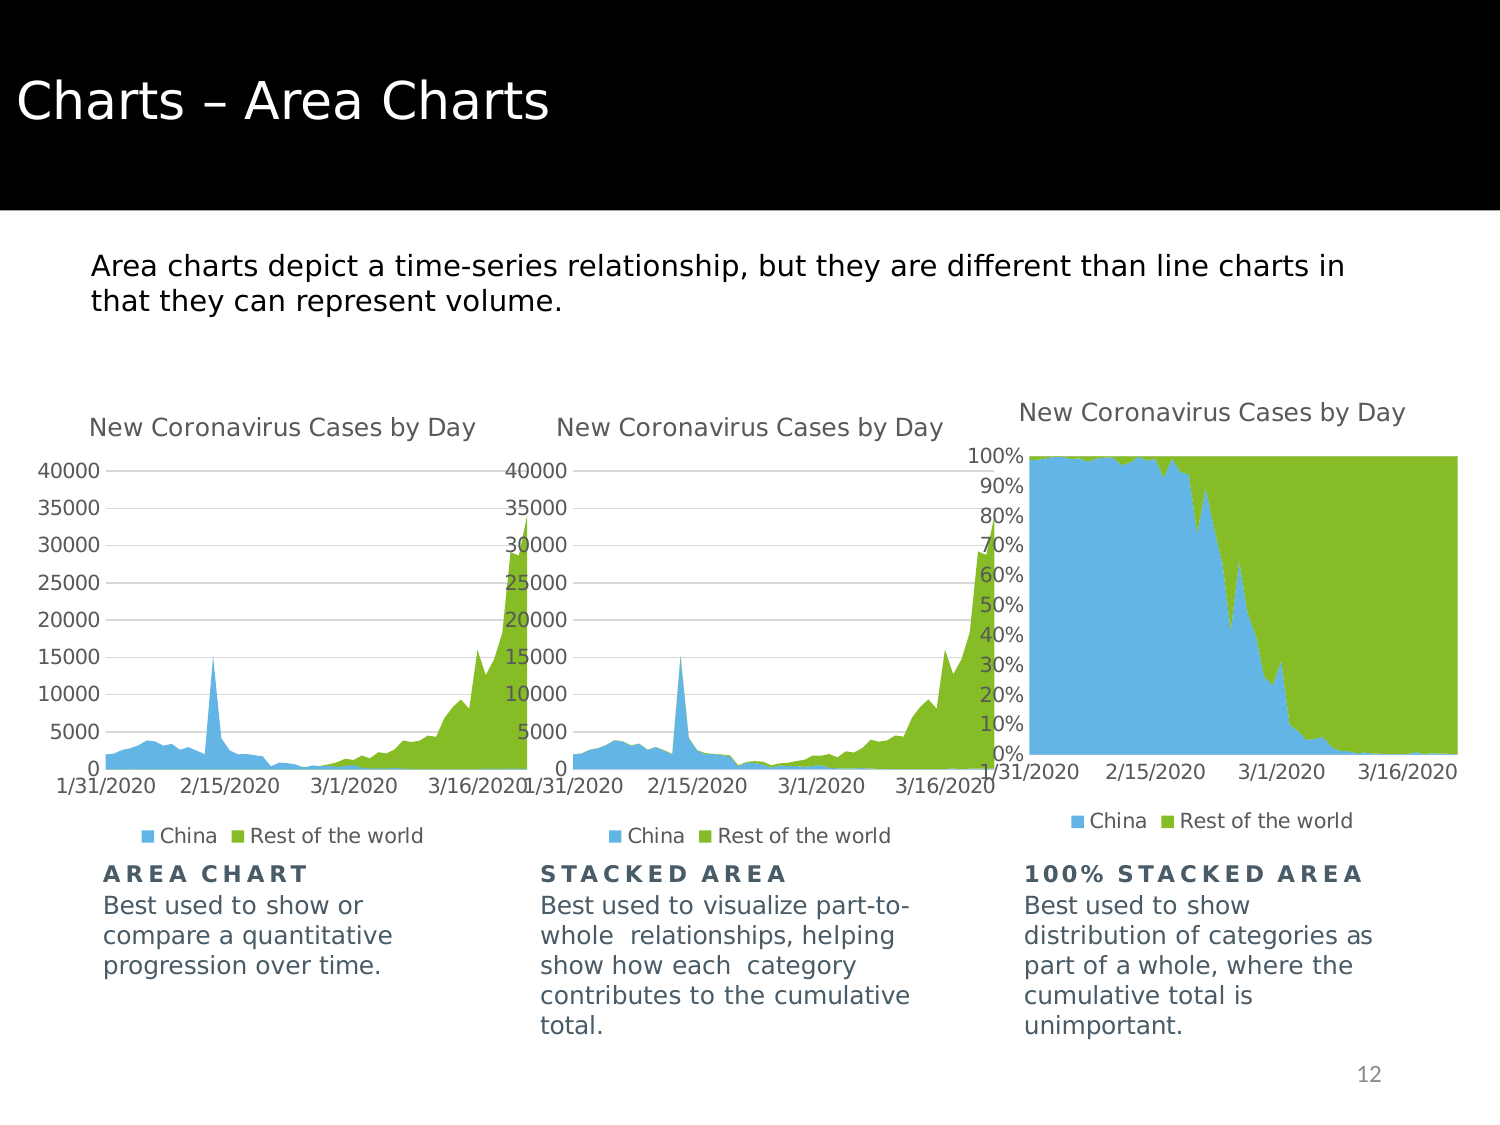

# Charts – Area Charts
Area charts depict a time-series relationship, but they are different than line charts in that they can represent volume.

### Chart: New Coronavirus Cases by Day

| Category | China | Rest of the world |
|---|---|---|
| 43830 | 27.0 | 0.0 |
| 43831 | 0.0 | 0.0 |
| 43832 | 0.0 | 0.0 |
| 43833 | 17.0 | 0.0 |
| 43834 | 0.0 | 0.0 |
| 43835 | 15.0 | 0.0 |
| 43836 | 0.0 | 0.0 |
| 43837 | 0.0 | 0.0 |
| 43838 | 0.0 | 0.0 |
| 43839 | 0.0 | 0.0 |
| 43840 | 0.0 | 0.0 |
| 43841 | 0.0 | 0.0 |
| 43842 | 0.0 | 0.0 |
| 43843 | 0.0 | 1.0 |
| 43844 | 0.0 | 0.0 |
| 43845 | 0.0 | 1.0 |
| 43846 | 0.0 | 0.0 |
| 43847 | 4.0 | 1.0 |
| 43848 | 17.0 | 0.0 |
| 43849 | 136.0 | 0.0 |
| 43850 | 19.0 | 1.0 |
| 43851 | 151.0 | 2.0 |
| 43852 | 140.0 | 2.0 |
| 43853 | 97.0 | 0.0 |
| 43854 | 259.0 | 7.0 |
| 43855 | 441.0 | 12.0 |
| 43856 | 665.0 | 8.0 |
| 43857 | 787.0 | 10.0 |
| 43858 | 1753.0 | 14.0 |
| 43859 | 1466.0 | 14.0 |
| 43860 | 1740.0 | 16.0 |
| 43861 | 1980.0 | 23.0 |
| 43862 | 2095.0 | 25.0 |
| 43863 | 2590.0 | 18.0 |
| 43864 | 2812.0 | 6.0 |
| 43865 | 3237.0 | 6.0 |
| 43866 | 3872.0 | 35.0 |
| 43867 | 3727.0 | 24.0 |
| 43868 | 3160.0 | 58.0 |
| 43869 | 3418.0 | 24.0 |
| 43870 | 2607.0 | 12.0 |
| 43871 | 2974.0 | 14.0 |
| 43872 | 2490.0 | 75.0 |
| 43873 | 2028.0 | 44.0 |
| 43874 | 15141.0 | 10.0 |
| 43875 | 4156.0 | 59.0 |
| 43876 | 2538.0 | 22.0 |
| 43877 | 2007.0 | 155.0 |
| 43878 | 2052.0 | 15.0 |
| 43879 | 1890.0 | 105.0 |
| 43880 | 1750.0 | 114.0 |
| 43881 | 394.0 | 138.0 |
| 43882 | 891.0 | 105.0 |
| 43883 | 826.0 | 259.0 |
| 43884 | 647.0 | 361.0 |
| 43885 | 218.0 | 309.0 |
| 43886 | 515.0 | 278.0 |
| 43887 | 410.0 | 453.0 |
| 43888 | 439.0 | 667.0 |
| 43889 | 329.0 | 935.0 |
| 43890 | 428.0 | 1410.0 |
| 43891 | 574.0 | 1247.0 |
| 43892 | 205.0 | 1839.0 |
| 43893 | 127.0 | 1468.0 |
| 43894 | 119.0 | 2294.0 |
| 43895 | 117.0 | 2122.0 |
| 43896 | 170.0 | 2686.0 |
| 43897 | 101.0 | 3860.0 |
| 43898 | 46.0 | 3645.0 |
| 43899 | 45.0 | 3826.0 |
| 43900 | 20.0 | 4517.0 |
| 43901 | 29.0 | 4349.0 |
| 43902 | 24.0 | 6863.0 |
| 43903 | 22.0 | 8330.0 |
| 43904 | 19.0 | 9356.0 |
| 43905 | 22.0 | 8118.0 |
| 43906 | 25.0 | 16026.0 |
| 43907 | 110.0 | 12635.0 |
| 43908 | 33.0 | 14717.0 |
| 43909 | 75.0 | 18270.0 |
| 43910 | 99.0 | 29120.0 |
| 43911 | 79.0 | 28676.0 |
| 43912 | 83.0 | 33964.0 |

### Chart: New Coronavirus Cases by Day

| Category | China | Rest of the world |
|---|---|---|
| 43830 | 27.0 | 0.0 |
| 43831 | 0.0 | 0.0 |
| 43832 | 0.0 | 0.0 |
| 43833 | 17.0 | 0.0 |
| 43834 | 0.0 | 0.0 |
| 43835 | 15.0 | 0.0 |
| 43836 | 0.0 | 0.0 |
| 43837 | 0.0 | 0.0 |
| 43838 | 0.0 | 0.0 |
| 43839 | 0.0 | 0.0 |
| 43840 | 0.0 | 0.0 |
| 43841 | 0.0 | 0.0 |
| 43842 | 0.0 | 0.0 |
| 43843 | 0.0 | 1.0 |
| 43844 | 0.0 | 0.0 |
| 43845 | 0.0 | 1.0 |
| 43846 | 0.0 | 0.0 |
| 43847 | 4.0 | 1.0 |
| 43848 | 17.0 | 0.0 |
| 43849 | 136.0 | 0.0 |
| 43850 | 19.0 | 1.0 |
| 43851 | 151.0 | 2.0 |
| 43852 | 140.0 | 2.0 |
| 43853 | 97.0 | 0.0 |
| 43854 | 259.0 | 7.0 |
| 43855 | 441.0 | 12.0 |
| 43856 | 665.0 | 8.0 |
| 43857 | 787.0 | 10.0 |
| 43858 | 1753.0 | 14.0 |
| 43859 | 1466.0 | 14.0 |
| 43860 | 1740.0 | 16.0 |
| 43861 | 1980.0 | 23.0 |
| 43862 | 2095.0 | 25.0 |
| 43863 | 2590.0 | 18.0 |
| 43864 | 2812.0 | 6.0 |
| 43865 | 3237.0 | 6.0 |
| 43866 | 3872.0 | 35.0 |
| 43867 | 3727.0 | 24.0 |
| 43868 | 3160.0 | 58.0 |
| 43869 | 3418.0 | 24.0 |
| 43870 | 2607.0 | 12.0 |
| 43871 | 2974.0 | 14.0 |
| 43872 | 2490.0 | 75.0 |
| 43873 | 2028.0 | 44.0 |
| 43874 | 15141.0 | 10.0 |
| 43875 | 4156.0 | 59.0 |
| 43876 | 2538.0 | 22.0 |
| 43877 | 2007.0 | 155.0 |
| 43878 | 2052.0 | 15.0 |
| 43879 | 1890.0 | 105.0 |
| 43880 | 1750.0 | 114.0 |
| 43881 | 394.0 | 138.0 |
| 43882 | 891.0 | 105.0 |
| 43883 | 826.0 | 259.0 |
| 43884 | 647.0 | 361.0 |
| 43885 | 218.0 | 309.0 |
| 43886 | 515.0 | 278.0 |
| 43887 | 410.0 | 453.0 |
| 43888 | 439.0 | 667.0 |
| 43889 | 329.0 | 935.0 |
| 43890 | 428.0 | 1410.0 |
| 43891 | 574.0 | 1247.0 |
| 43892 | 205.0 | 1839.0 |
| 43893 | 127.0 | 1468.0 |
| 43894 | 119.0 | 2294.0 |
| 43895 | 117.0 | 2122.0 |
| 43896 | 170.0 | 2686.0 |
| 43897 | 101.0 | 3860.0 |
| 43898 | 46.0 | 3645.0 |
| 43899 | 45.0 | 3826.0 |
| 43900 | 20.0 | 4517.0 |
| 43901 | 29.0 | 4349.0 |
| 43902 | 24.0 | 6863.0 |
| 43903 | 22.0 | 8330.0 |
| 43904 | 19.0 | 9356.0 |
| 43905 | 22.0 | 8118.0 |
| 43906 | 25.0 | 16026.0 |
| 43907 | 110.0 | 12635.0 |
| 43908 | 33.0 | 14717.0 |
| 43909 | 75.0 | 18270.0 |
| 43910 | 99.0 | 29120.0 |
| 43911 | 79.0 | 28676.0 |
| 43912 | 83.0 | 33964.0 |

### Chart: New Coronavirus Cases by Day

| Category | China | Rest of the world |
|---|---|---|
| 43830 | 27.0 | 0.0 |
| 43831 | 0.0 | 0.0 |
| 43832 | 0.0 | 0.0 |
| 43833 | 17.0 | 0.0 |
| 43834 | 0.0 | 0.0 |
| 43835 | 15.0 | 0.0 |
| 43836 | 0.0 | 0.0 |
| 43837 | 0.0 | 0.0 |
| 43838 | 0.0 | 0.0 |
| 43839 | 0.0 | 0.0 |
| 43840 | 0.0 | 0.0 |
| 43841 | 0.0 | 0.0 |
| 43842 | 0.0 | 0.0 |
| 43843 | 0.0 | 1.0 |
| 43844 | 0.0 | 0.0 |
| 43845 | 0.0 | 1.0 |
| 43846 | 0.0 | 0.0 |
| 43847 | 4.0 | 1.0 |
| 43848 | 17.0 | 0.0 |
| 43849 | 136.0 | 0.0 |
| 43850 | 19.0 | 1.0 |
| 43851 | 151.0 | 2.0 |
| 43852 | 140.0 | 2.0 |
| 43853 | 97.0 | 0.0 |
| 43854 | 259.0 | 7.0 |
| 43855 | 441.0 | 12.0 |
| 43856 | 665.0 | 8.0 |
| 43857 | 787.0 | 10.0 |
| 43858 | 1753.0 | 14.0 |
| 43859 | 1466.0 | 14.0 |
| 43860 | 1740.0 | 16.0 |
| 43861 | 1980.0 | 23.0 |
| 43862 | 2095.0 | 25.0 |
| 43863 | 2590.0 | 18.0 |
| 43864 | 2812.0 | 6.0 |
| 43865 | 3237.0 | 6.0 |
| 43866 | 3872.0 | 35.0 |
| 43867 | 3727.0 | 24.0 |
| 43868 | 3160.0 | 58.0 |
| 43869 | 3418.0 | 24.0 |
| 43870 | 2607.0 | 12.0 |
| 43871 | 2974.0 | 14.0 |
| 43872 | 2490.0 | 75.0 |
| 43873 | 2028.0 | 44.0 |
| 43874 | 15141.0 | 10.0 |
| 43875 | 4156.0 | 59.0 |
| 43876 | 2538.0 | 22.0 |
| 43877 | 2007.0 | 155.0 |
| 43878 | 2052.0 | 15.0 |
| 43879 | 1890.0 | 105.0 |
| 43880 | 1750.0 | 114.0 |
| 43881 | 394.0 | 138.0 |
| 43882 | 891.0 | 105.0 |
| 43883 | 826.0 | 259.0 |
| 43884 | 647.0 | 361.0 |
| 43885 | 218.0 | 309.0 |
| 43886 | 515.0 | 278.0 |
| 43887 | 410.0 | 453.0 |
| 43888 | 439.0 | 667.0 |
| 43889 | 329.0 | 935.0 |
| 43890 | 428.0 | 1410.0 |
| 43891 | 574.0 | 1247.0 |
| 43892 | 205.0 | 1839.0 |
| 43893 | 127.0 | 1468.0 |
| 43894 | 119.0 | 2294.0 |
| 43895 | 117.0 | 2122.0 |
| 43896 | 170.0 | 2686.0 |
| 43897 | 101.0 | 3860.0 |
| 43898 | 46.0 | 3645.0 |
| 43899 | 45.0 | 3826.0 |
| 43900 | 20.0 | 4517.0 |
| 43901 | 29.0 | 4349.0 |
| 43902 | 24.0 | 6863.0 |
| 43903 | 22.0 | 8330.0 |
| 43904 | 19.0 | 9356.0 |
| 43905 | 22.0 | 8118.0 |
| 43906 | 25.0 | 16026.0 |
| 43907 | 110.0 | 12635.0 |
| 43908 | 33.0 | 14717.0 |
| 43909 | 75.0 | 18270.0 |
| 43910 | 99.0 | 29120.0 |
| 43911 | 79.0 | 28676.0 |
| 43912 | 83.0 | 33964.0 |
AREA CHART
Best used to show or compare a quantitative  progression over time.
STACKED AREA
Best used to visualize part-to-whole  relationships, helping show how each  category contributes to the cumulative total.
100% STACKED AREA
Best used to show distribution of categories as  part of a whole, where the cumulative total is  unimportant.
12